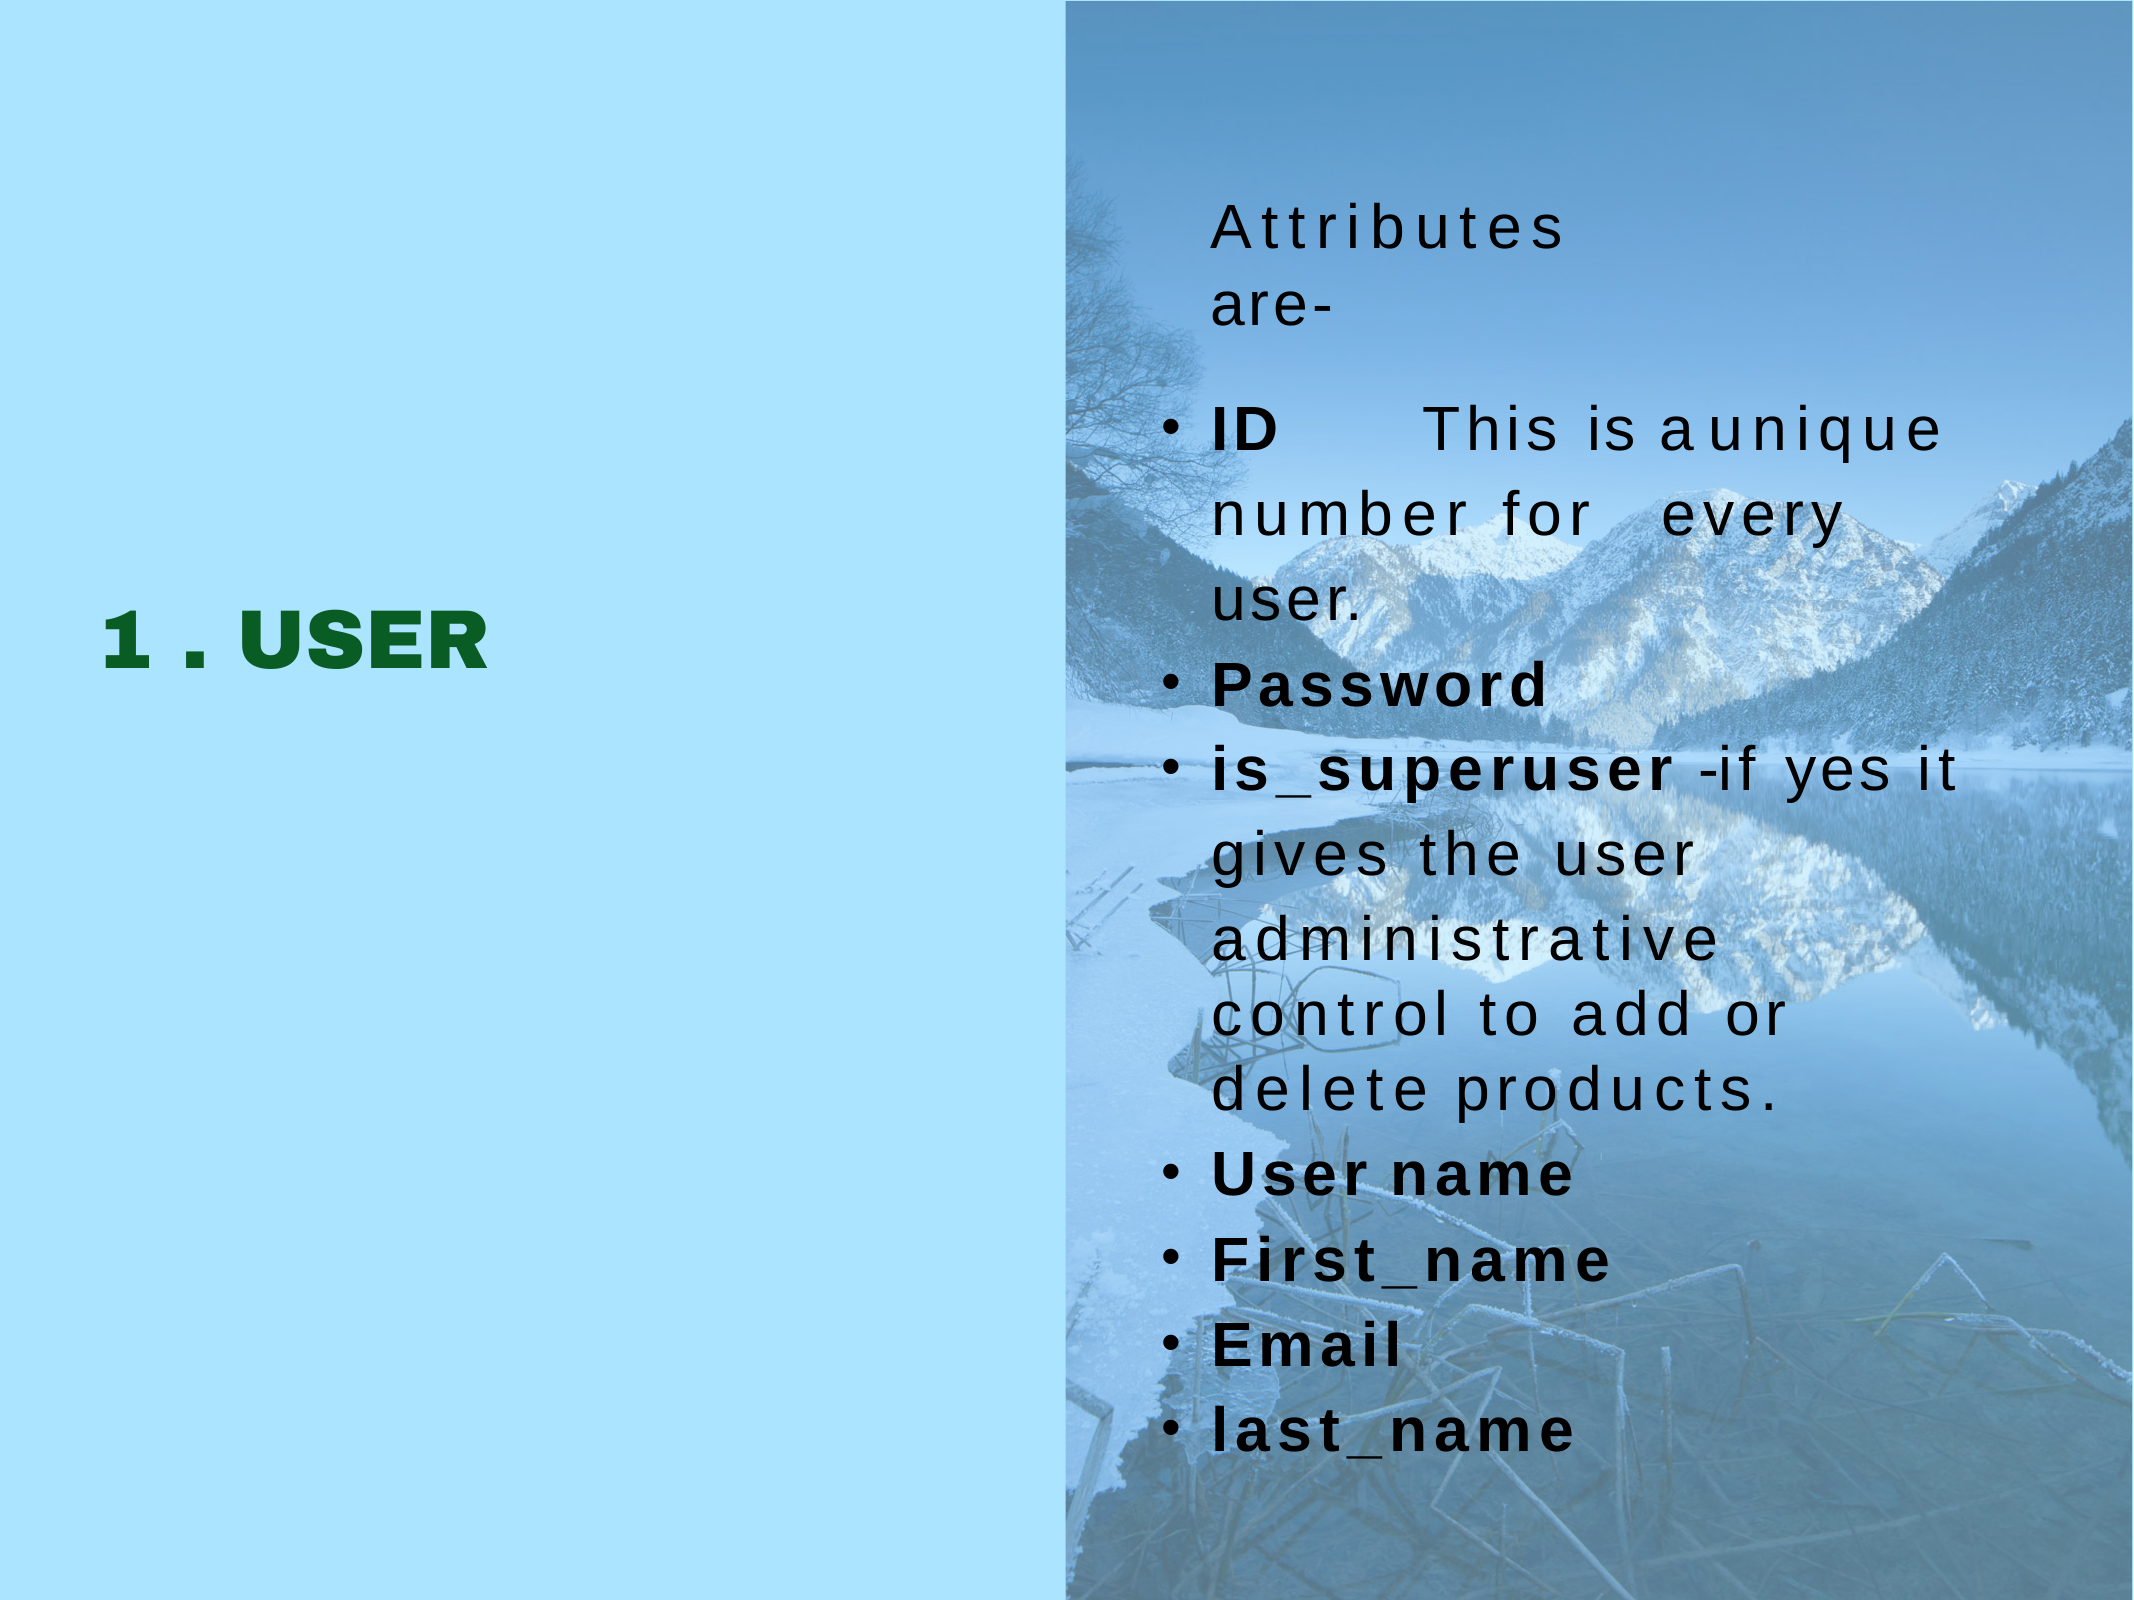

Attributes
are-
ID        This is a unique number for	every
user.
Password
is_superuser -if yes it  gives the user
administrative	control to add or delete products.
User name
First_name
Email
last_name
1 . USER